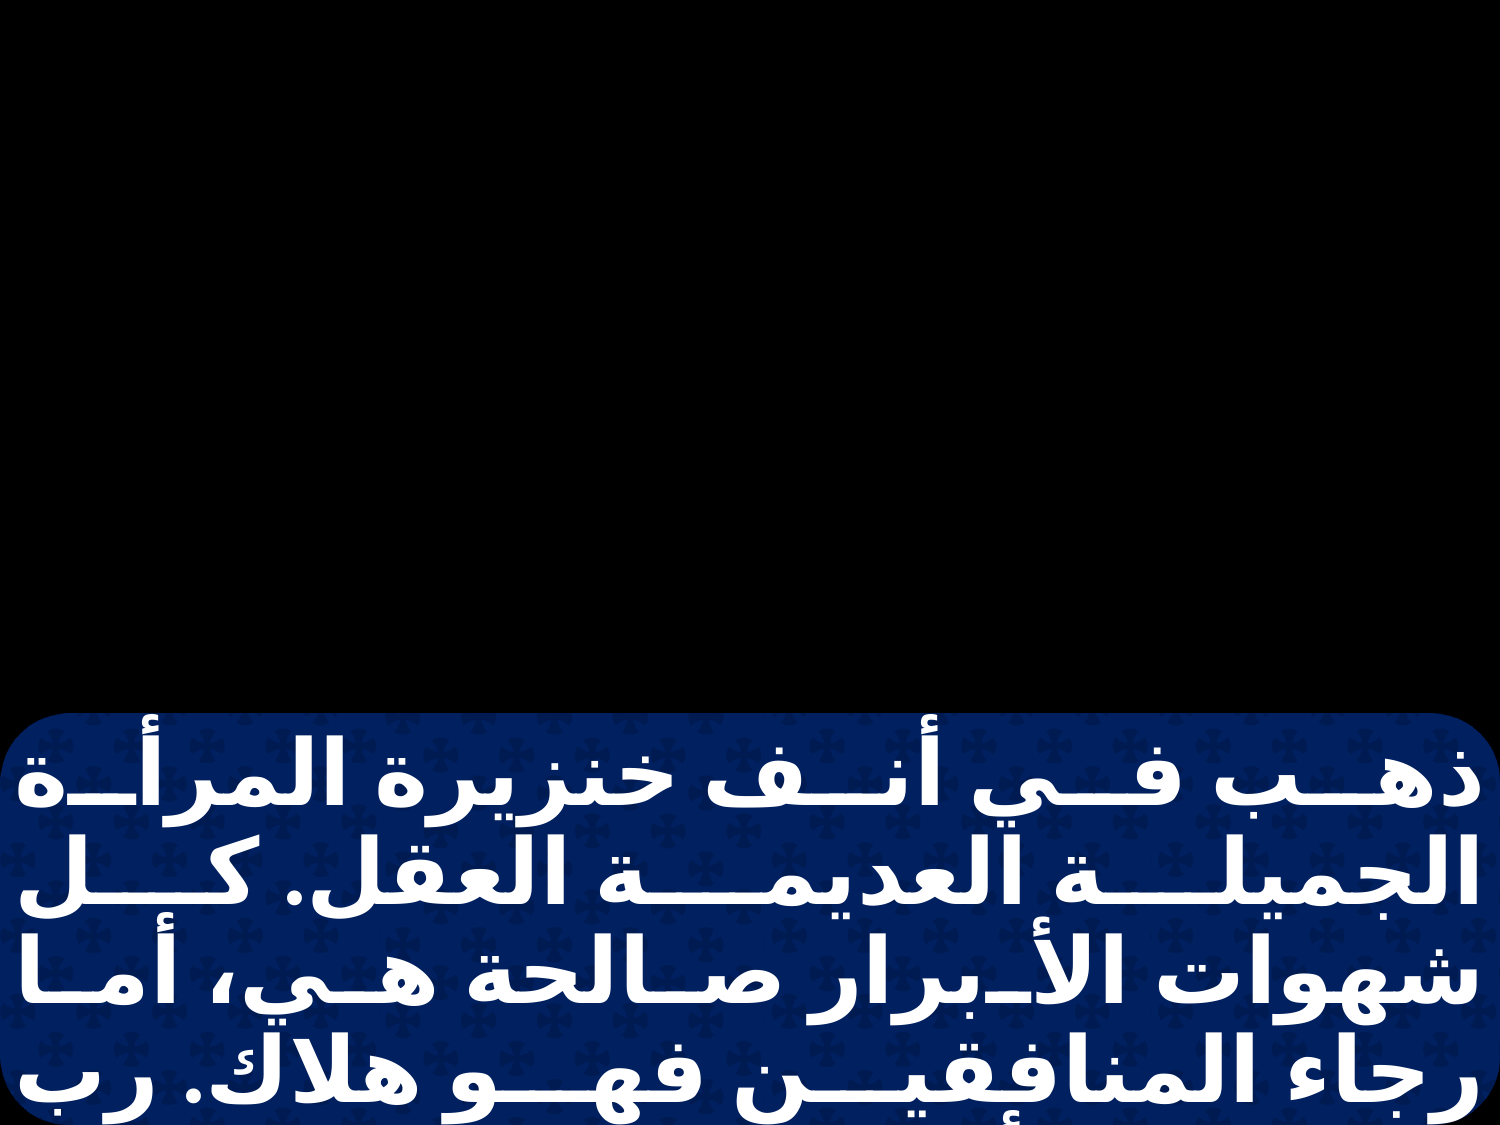

ذهب في أنف خنزيرة المرأة الجميلة العديمة العقل. كل شهوات الأبرار صالحة هي، أما رجاء المنافقين فهو هلاك. رب مبدد يزداد أكثر، وممسك فوق الاقتصاد لا تكون عاقبته إلا الفاقة. النفس التي